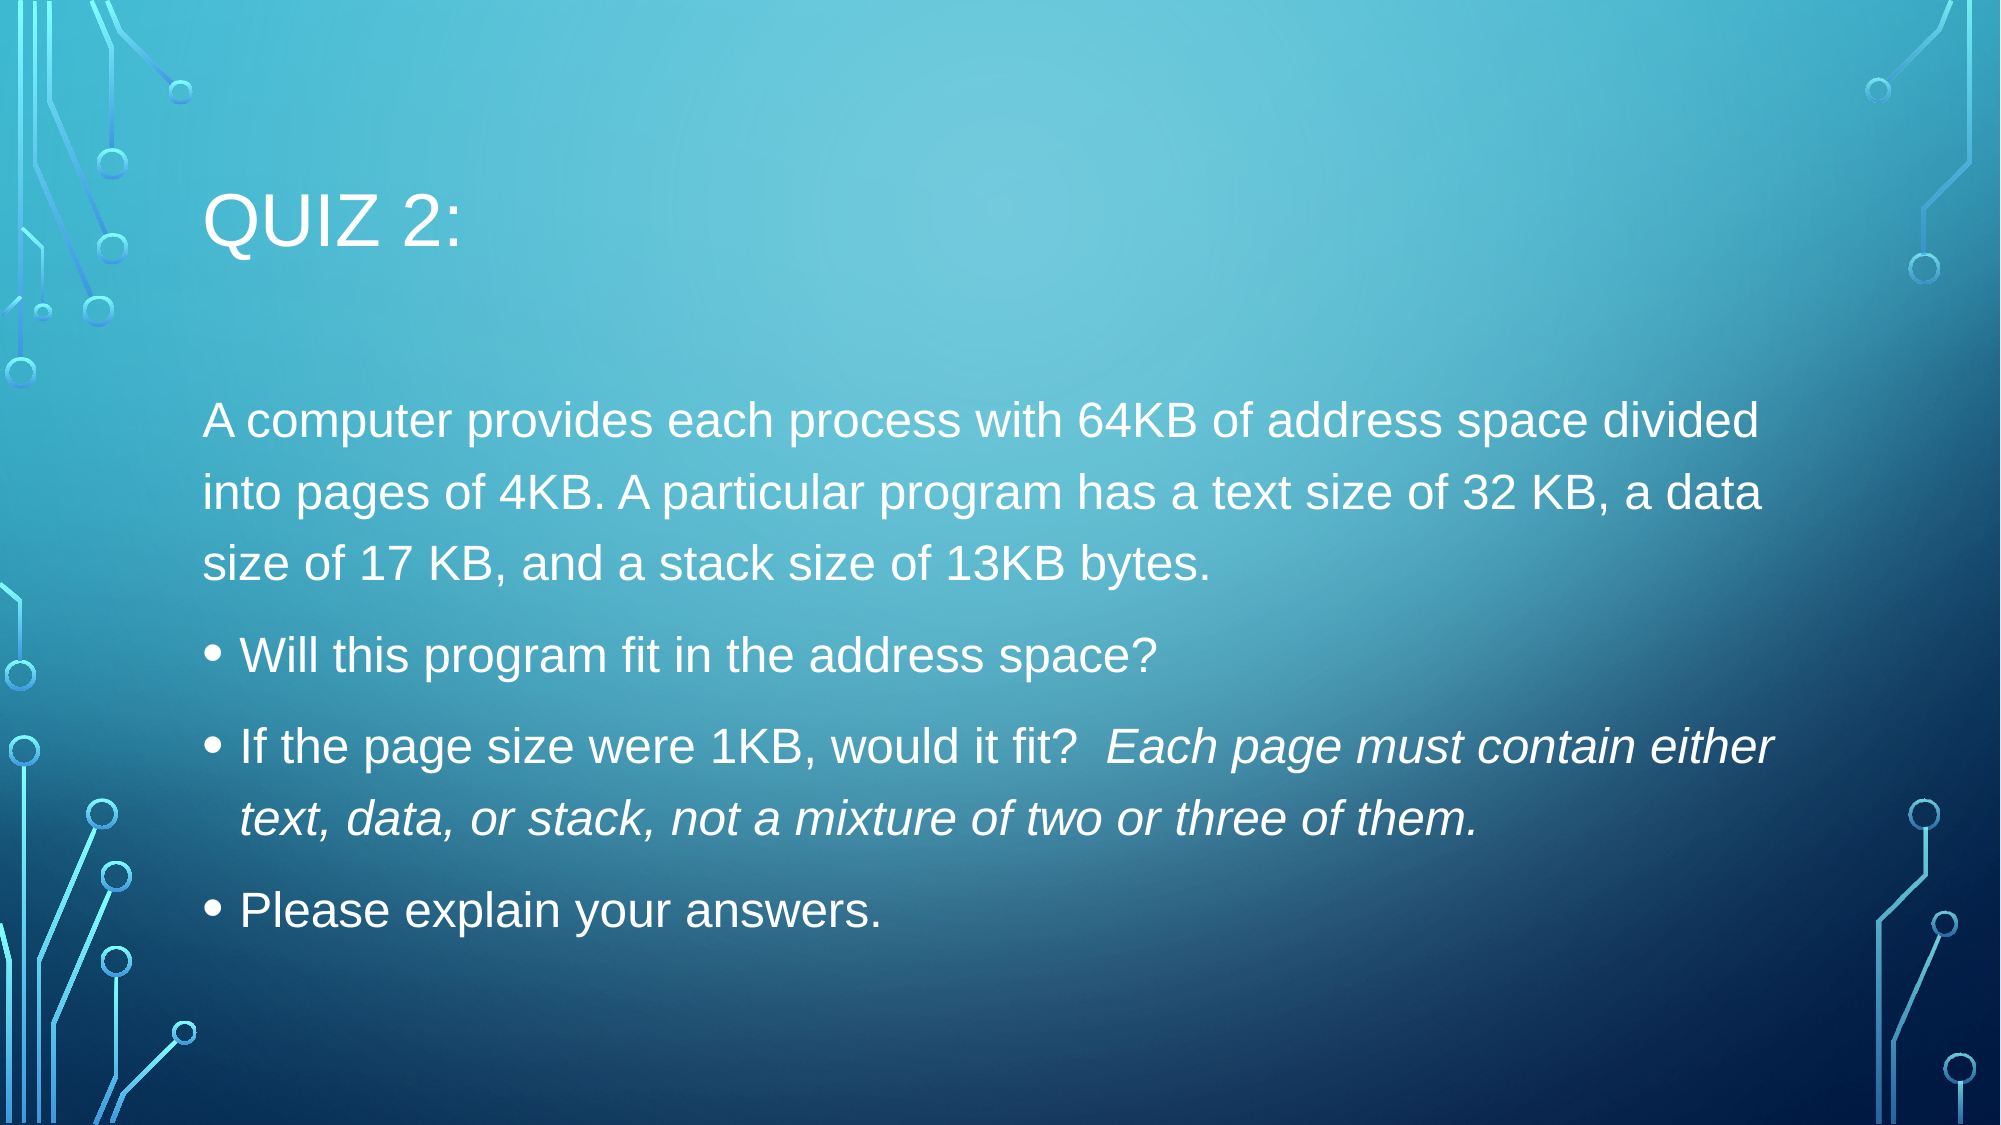

# Quiz 2:
A computer provides each process with 64KB of address space divided into pages of 4KB. A particular program has a text size of 32 KB, a data size of 17 KB, and a stack size of 13KB bytes.
Will this program fit in the address space?
If the page size were 1KB, would it fit?  Each page must contain either text, data, or stack, not a mixture of two or three of them.
Please explain your answers.